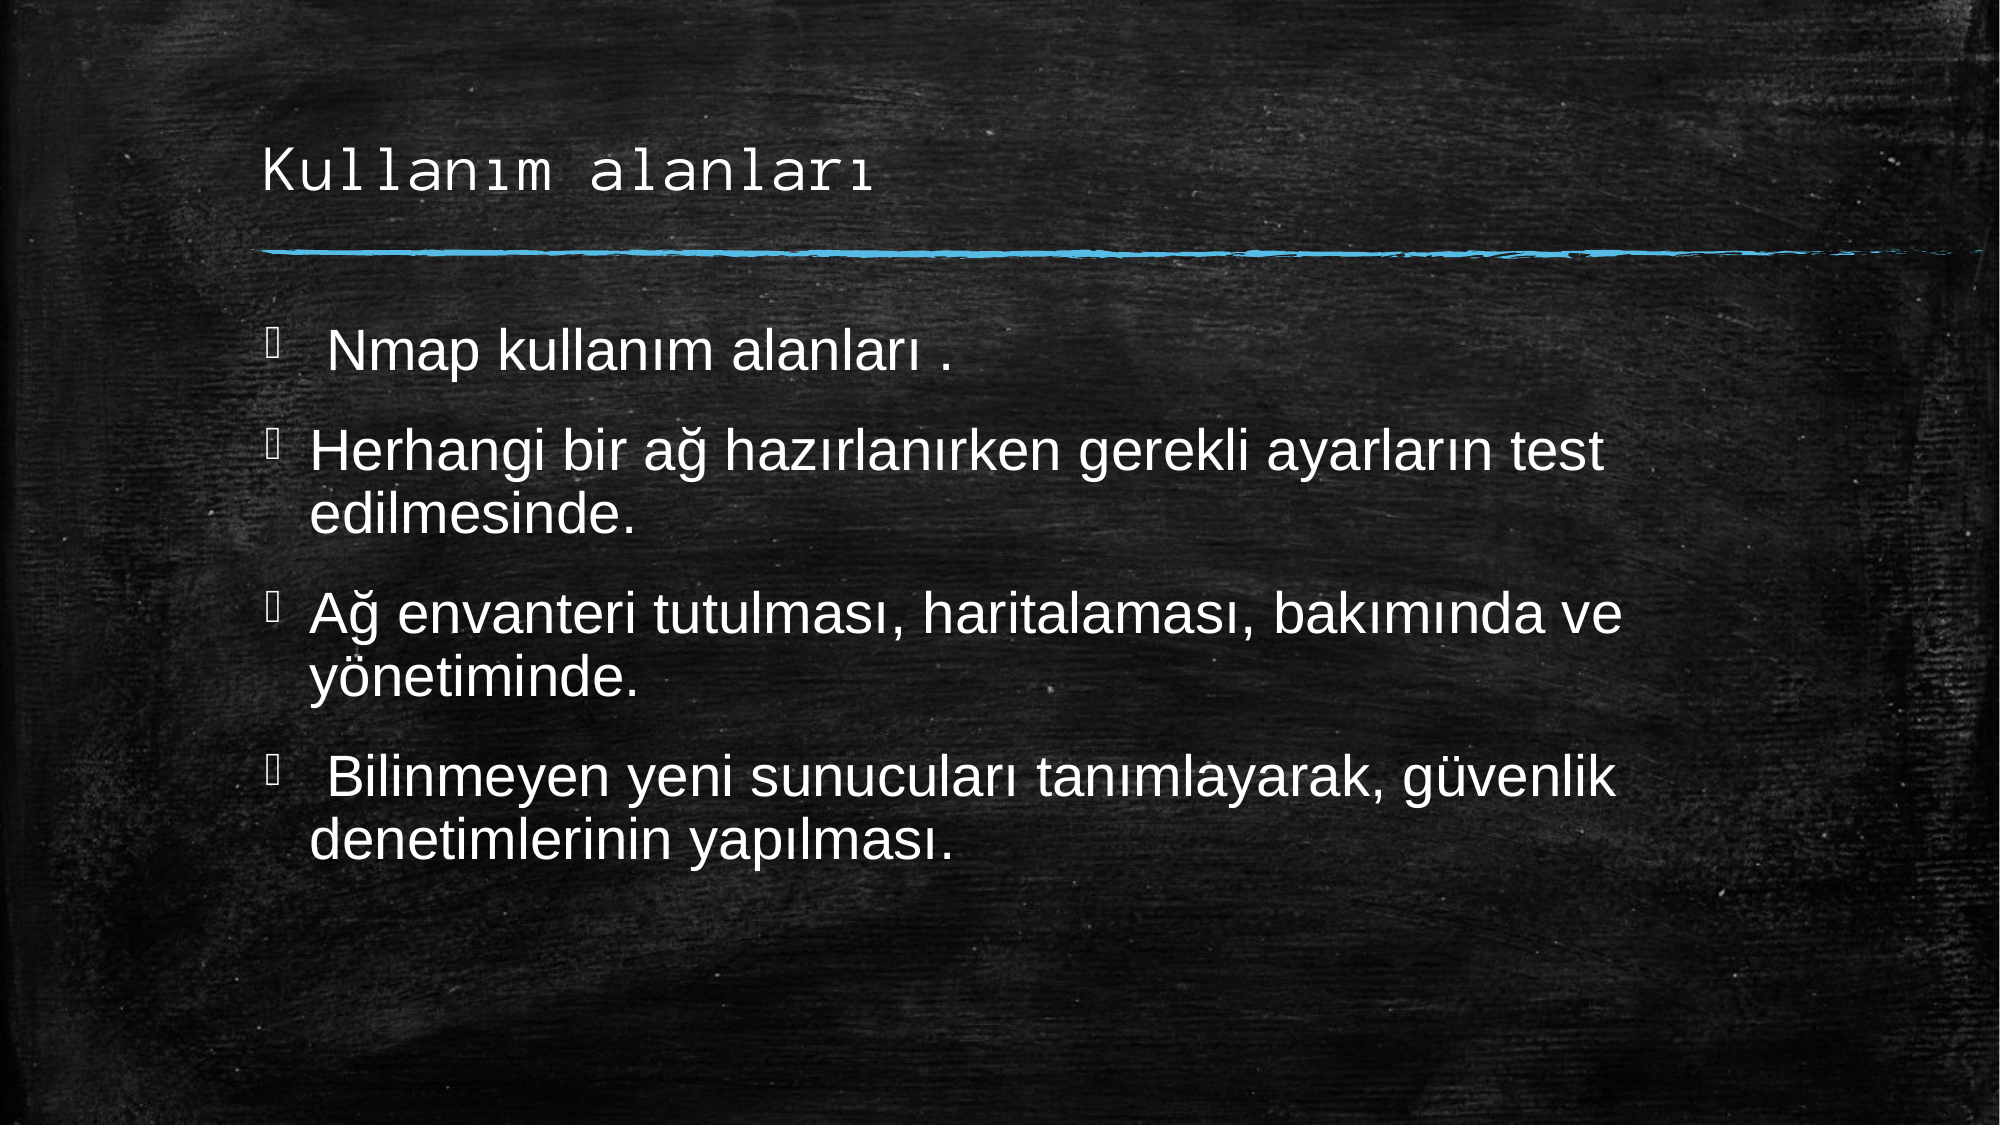

# Kullanım alanları
 Nmap kullanım alanları .
Herhangi bir ağ hazırlanırken gerekli ayarların test edilmesinde.
Ağ envanteri tutulması, haritalaması, bakımında ve yönetiminde.
 Bilinmeyen yeni sunucuları tanımlayarak, güvenlik denetimlerinin yapılması.